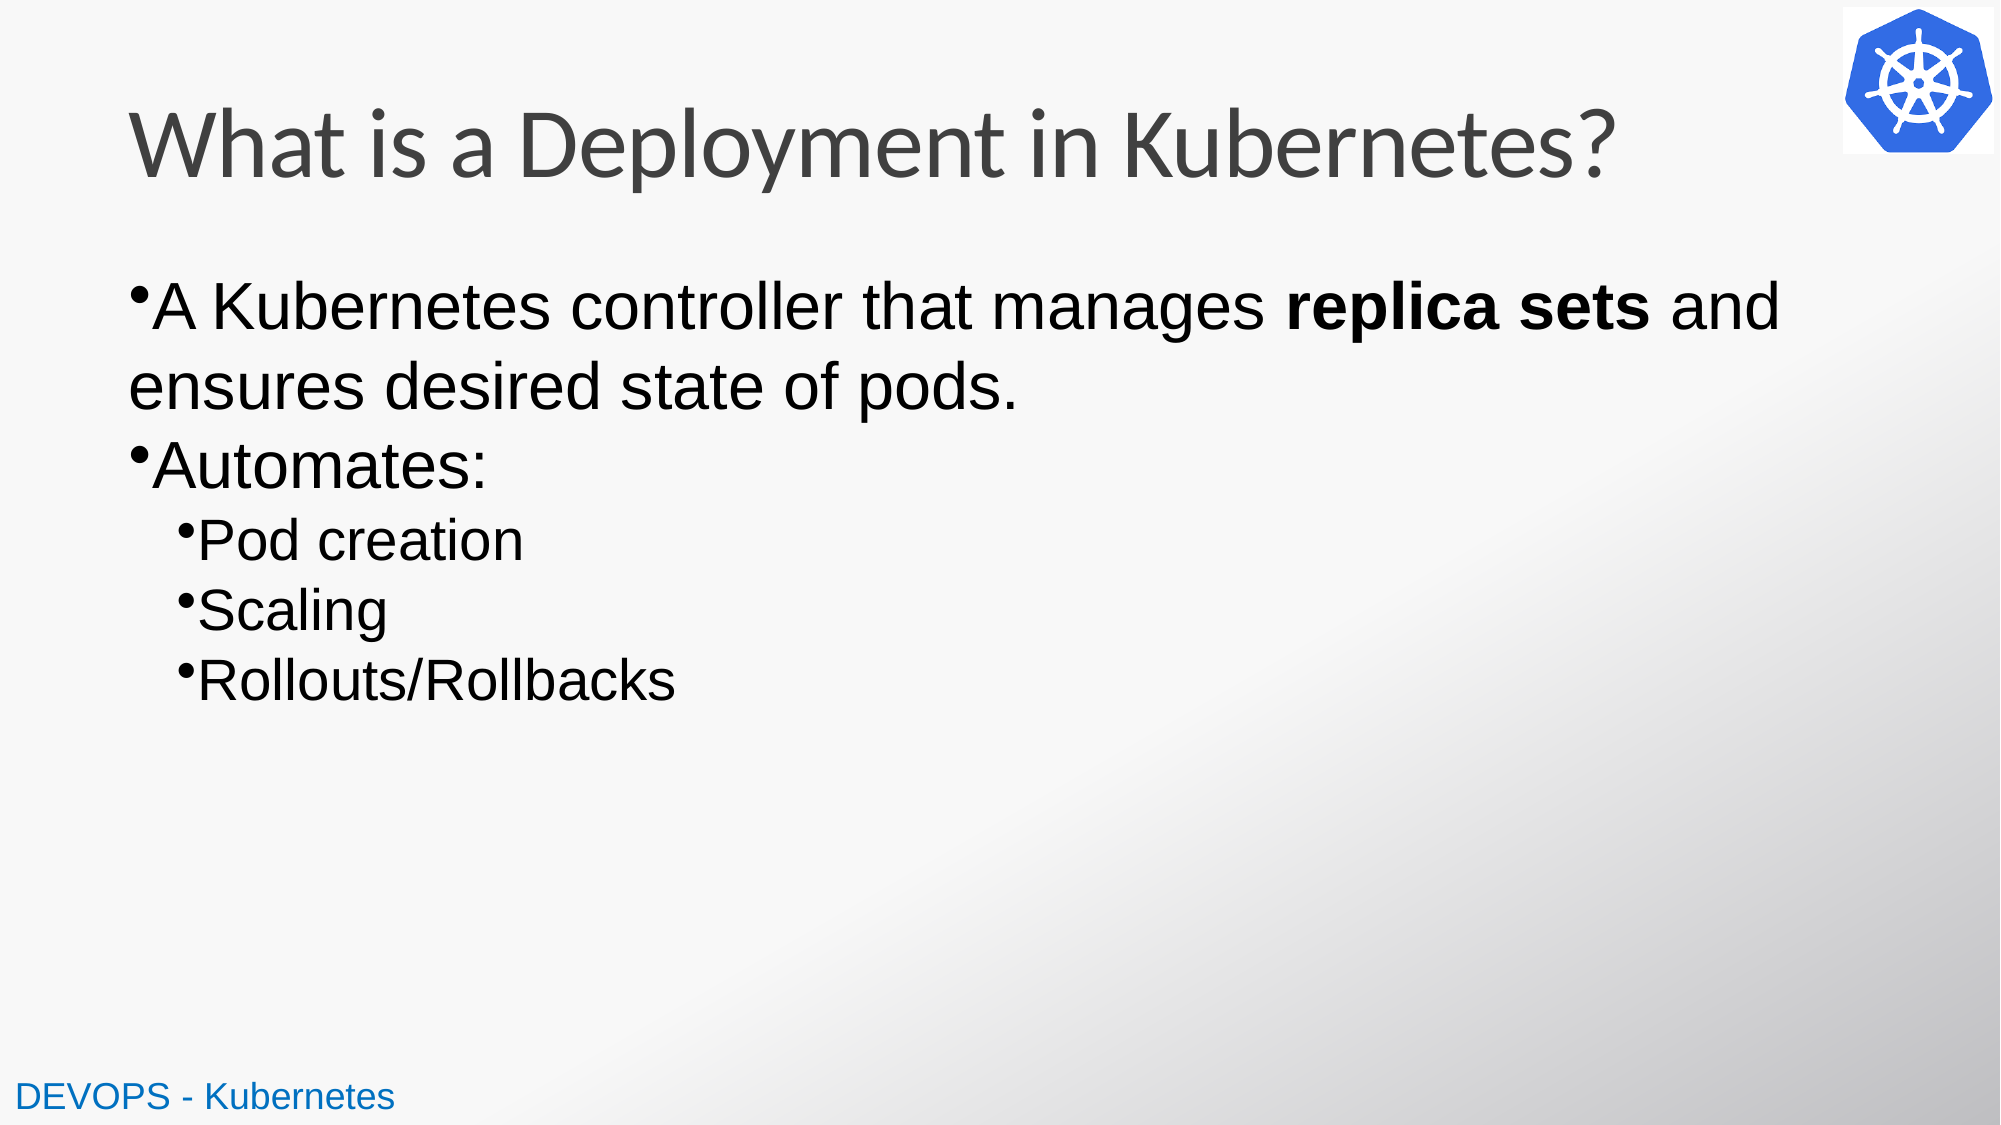

# What is a Deployment in Kubernetes?
A Kubernetes controller that manages replica sets and ensures desired state of pods.
Automates:
Pod creation
Scaling
Rollouts/Rollbacks